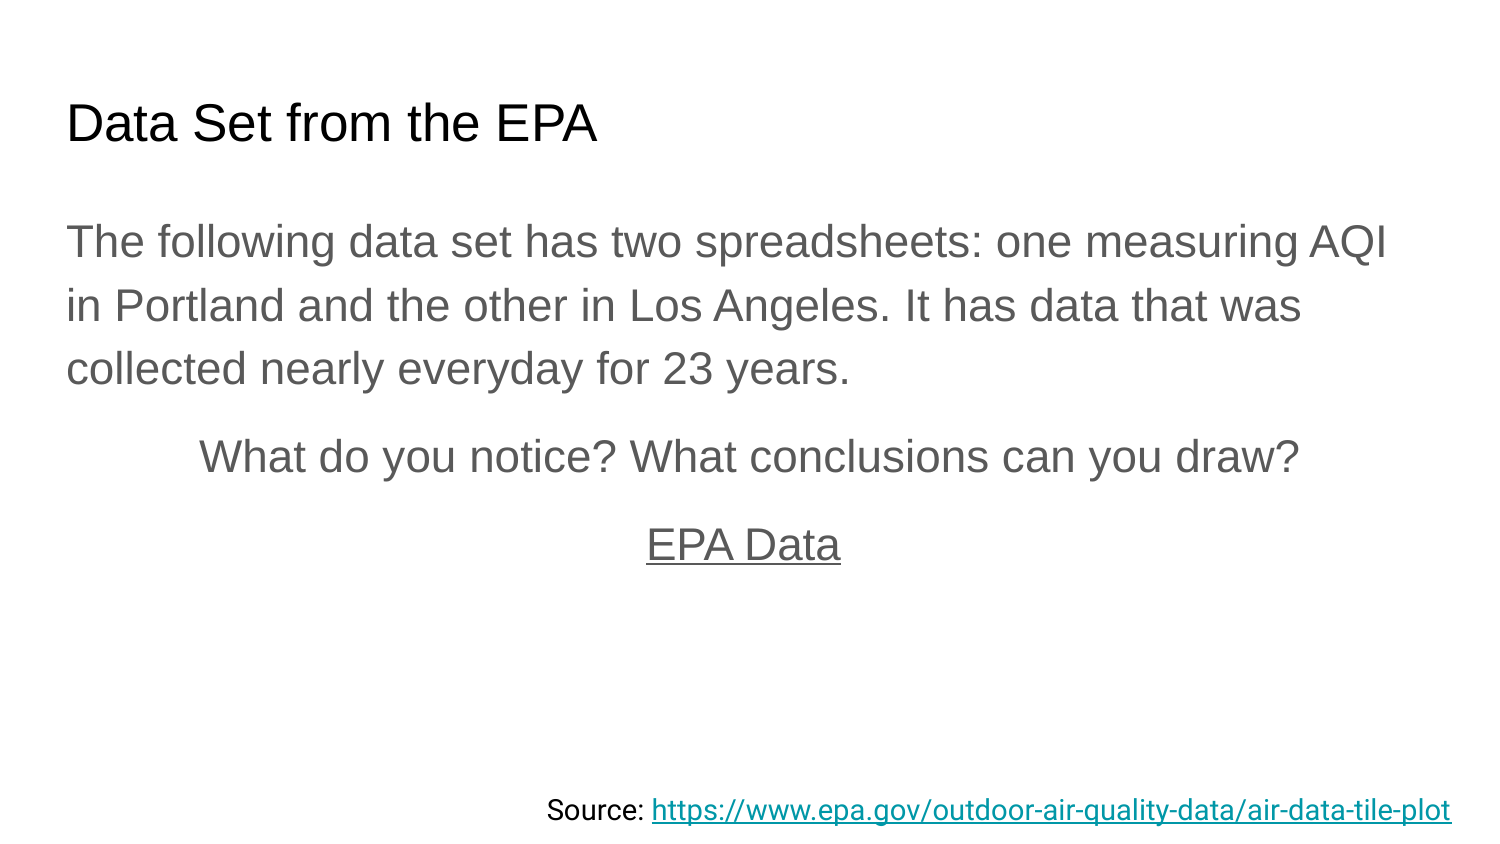

# Data Set from the EPA
The following data set has two spreadsheets: one measuring AQI in Portland and the other in Los Angeles. It has data that was collected nearly everyday for 23 years.
What do you notice? What conclusions can you draw?
EPA Data
Source: https://www.epa.gov/outdoor-air-quality-data/air-data-tile-plot